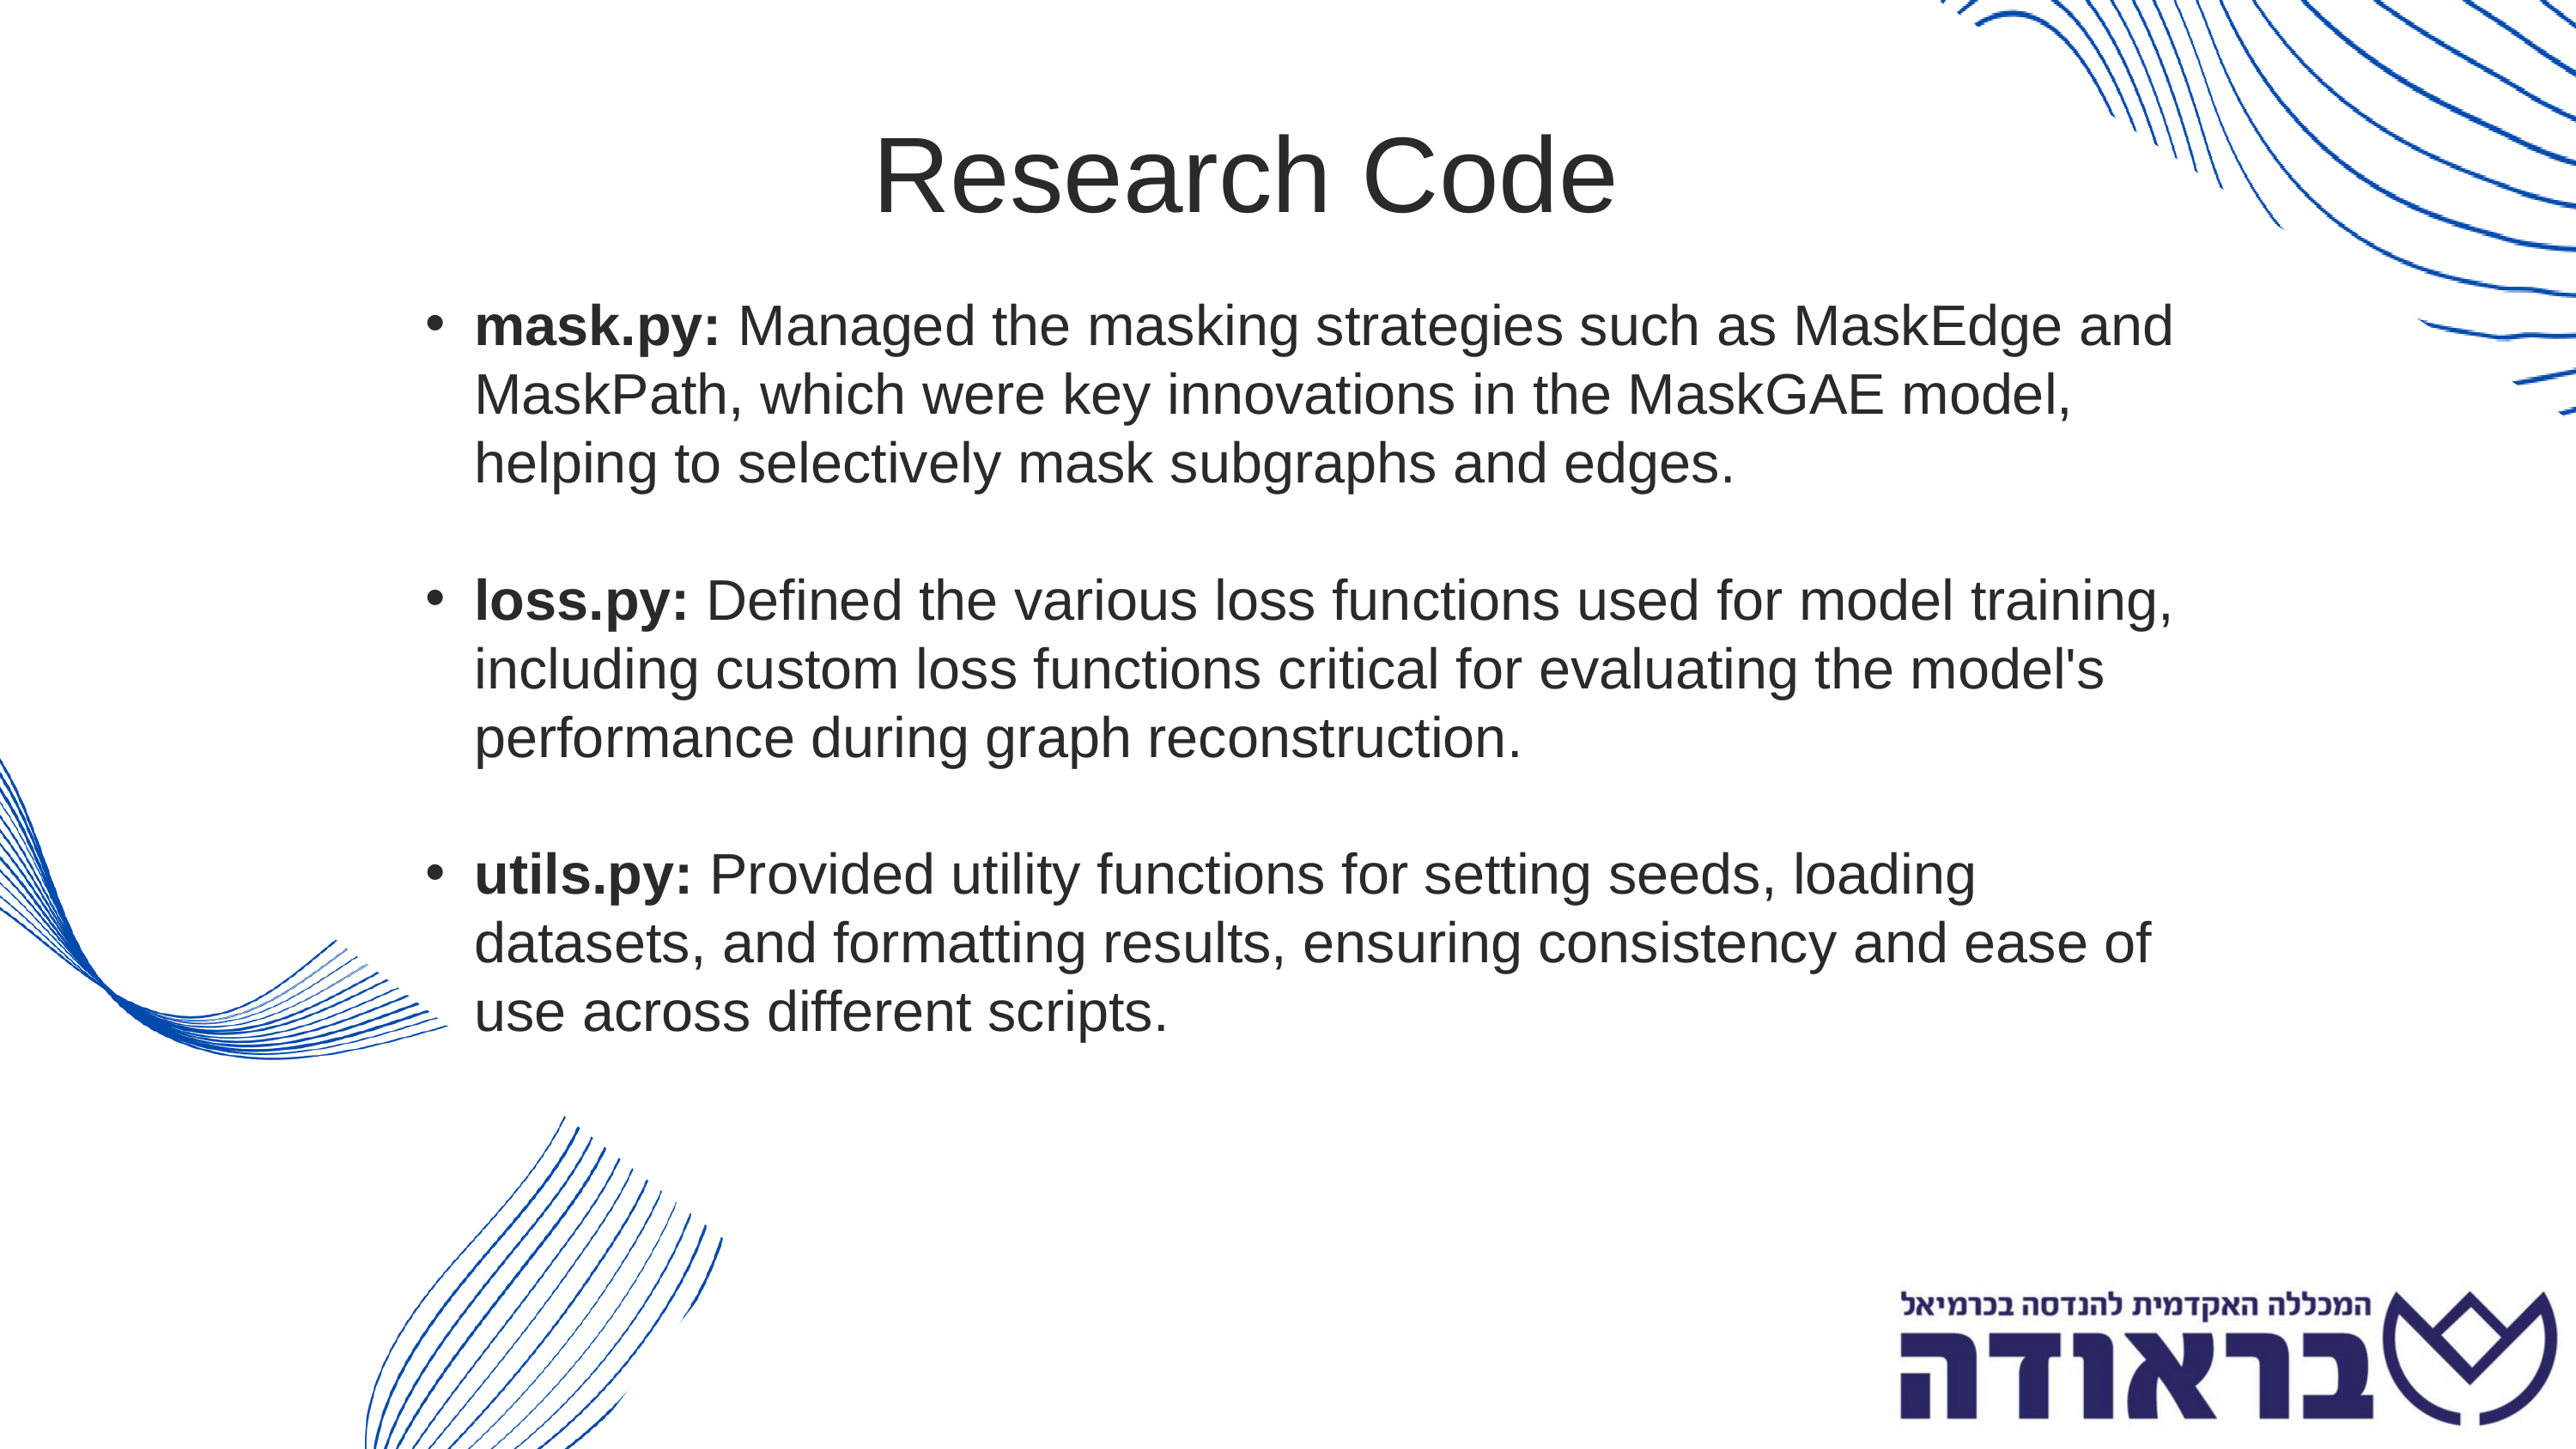

Research Code
mask.py: Managed the masking strategies such as MaskEdge and MaskPath, which were key innovations in the MaskGAE model, helping to selectively mask subgraphs and edges.

loss.py: Defined the various loss functions used for model training, including custom loss functions critical for evaluating the model's performance during graph reconstruction​.

utils.py: Provided utility functions for setting seeds, loading datasets, and formatting results, ensuring consistency and ease of use across different scripts.